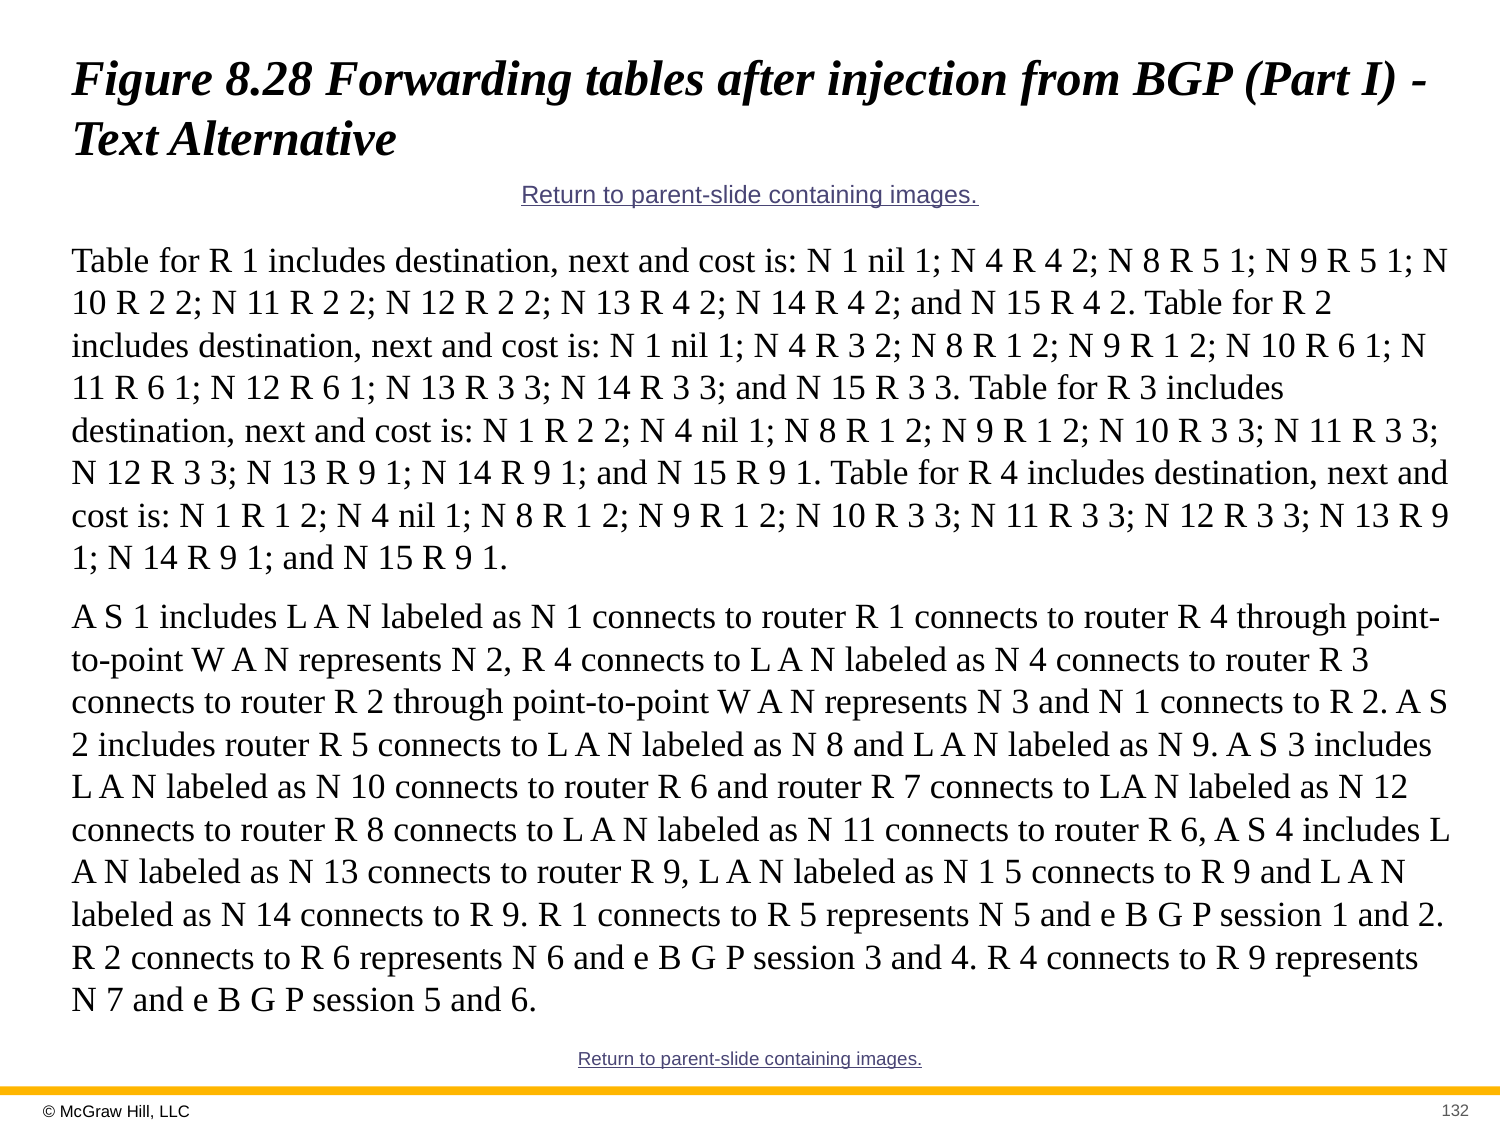

# Figure 8.28 Forwarding tables after injection from BGP (Part I) - Text Alternative
Return to parent-slide containing images.
Table for R 1 includes destination, next and cost is: N 1 nil 1; N 4 R 4 2; N 8 R 5 1; N 9 R 5 1; N 10 R 2 2; N 11 R 2 2; N 12 R 2 2; N 13 R 4 2; N 14 R 4 2; and N 15 R 4 2. Table for R 2 includes destination, next and cost is: N 1 nil 1; N 4 R 3 2; N 8 R 1 2; N 9 R 1 2; N 10 R 6 1; N 11 R 6 1; N 12 R 6 1; N 13 R 3 3; N 14 R 3 3; and N 15 R 3 3. Table for R 3 includes destination, next and cost is: N 1 R 2 2; N 4 nil 1; N 8 R 1 2; N 9 R 1 2; N 10 R 3 3; N 11 R 3 3; N 12 R 3 3; N 13 R 9 1; N 14 R 9 1; and N 15 R 9 1. Table for R 4 includes destination, next and cost is: N 1 R 1 2; N 4 nil 1; N 8 R 1 2; N 9 R 1 2; N 10 R 3 3; N 11 R 3 3; N 12 R 3 3; N 13 R 9 1; N 14 R 9 1; and N 15 R 9 1.
A S 1 includes L A N labeled as N 1 connects to router R 1 connects to router R 4 through point-to-point W A N represents N 2, R 4 connects to L A N labeled as N 4 connects to router R 3 connects to router R 2 through point-to-point W A N represents N 3 and N 1 connects to R 2. A S 2 includes router R 5 connects to L A N labeled as N 8 and L A N labeled as N 9. A S 3 includes L A N labeled as N 10 connects to router R 6 and router R 7 connects to LA N labeled as N 12 connects to router R 8 connects to L A N labeled as N 11 connects to router R 6, A S 4 includes L A N labeled as N 13 connects to router R 9, L A N labeled as N 1 5 connects to R 9 and L A N labeled as N 14 connects to R 9. R 1 connects to R 5 represents N 5 and e B G P session 1 and 2. R 2 connects to R 6 represents N 6 and e B G P session 3 and 4. R 4 connects to R 9 represents N 7 and e B G P session 5 and 6.
Return to parent-slide containing images.
132